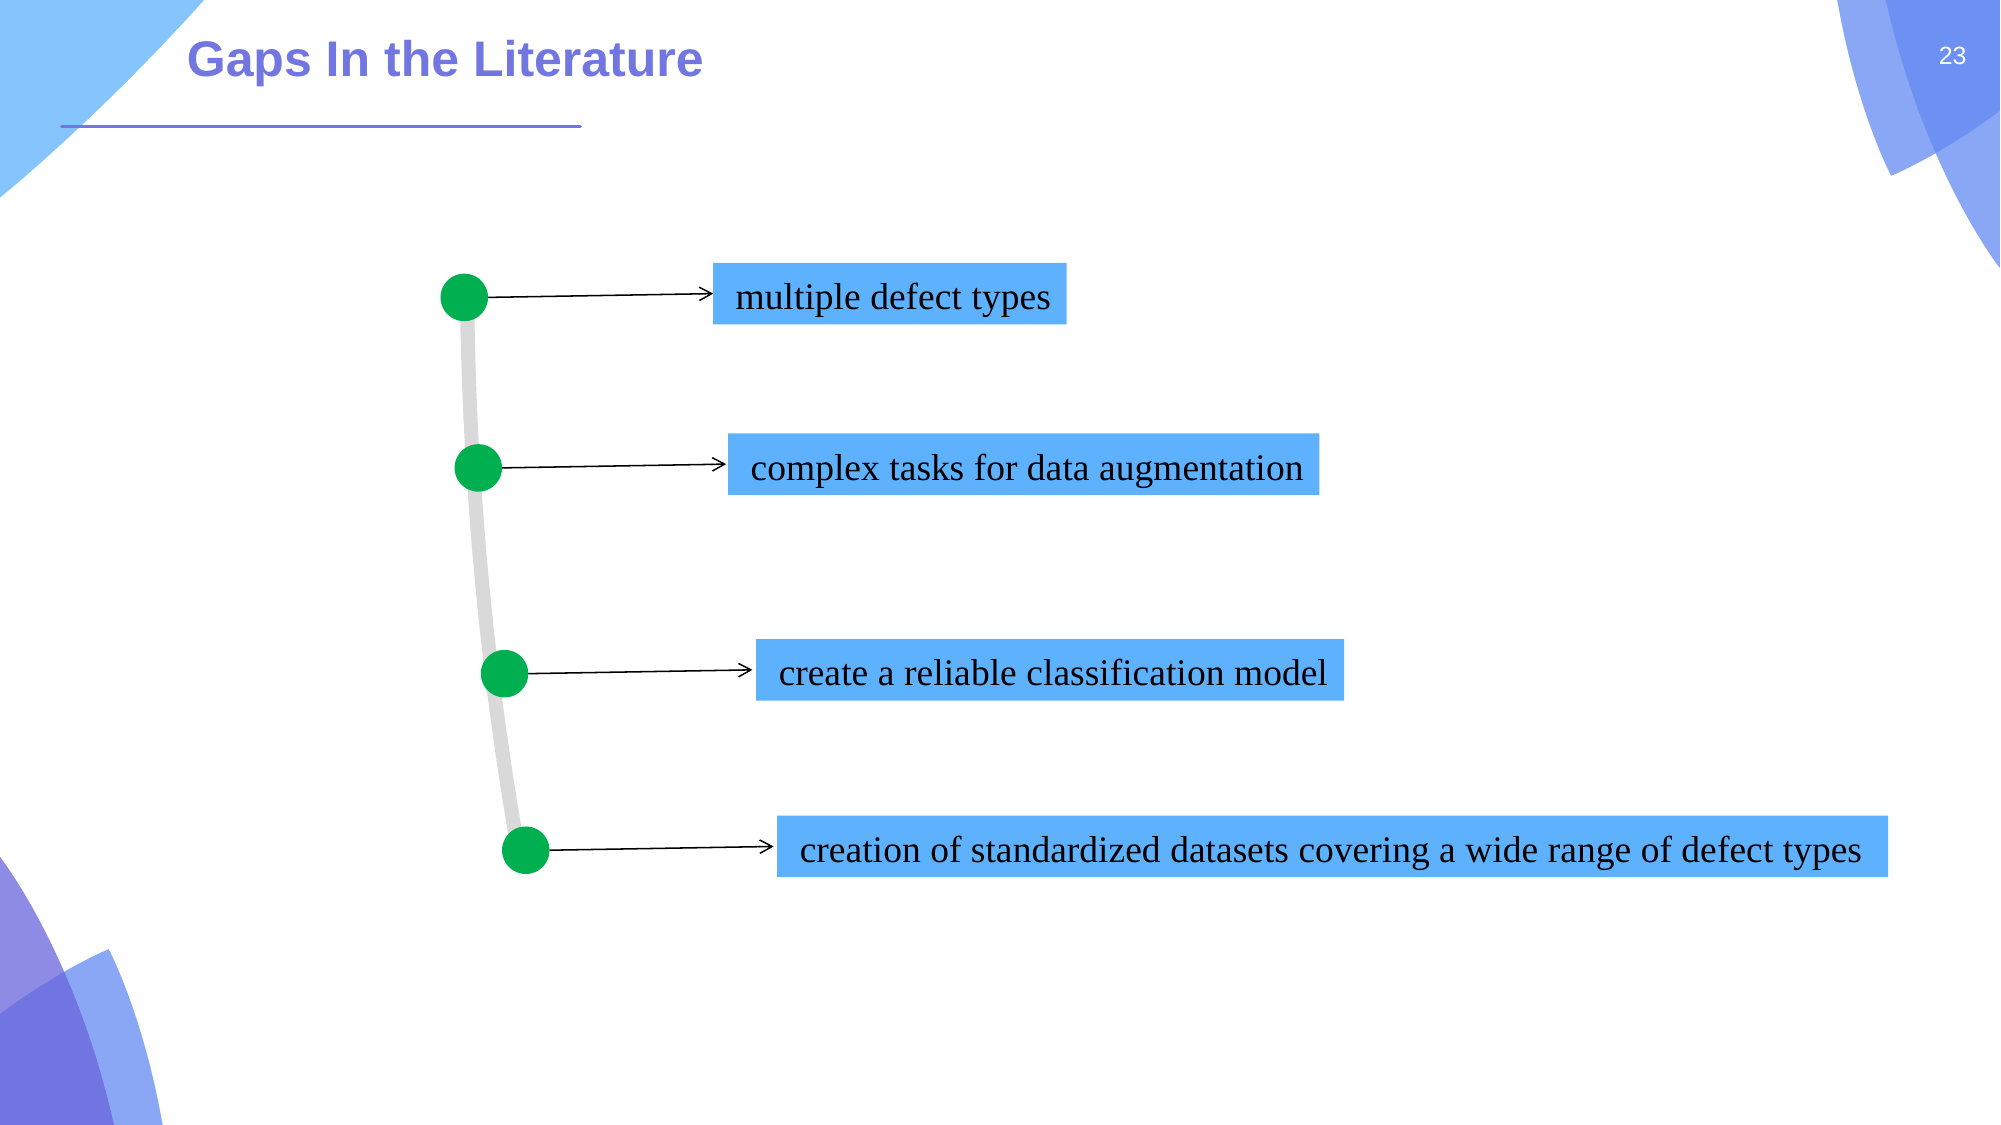

Gaps In the Literature

multiple defect types

complex tasks for data augmentation

create a reliable classification model

creation of standardized datasets covering a wide range of defect types